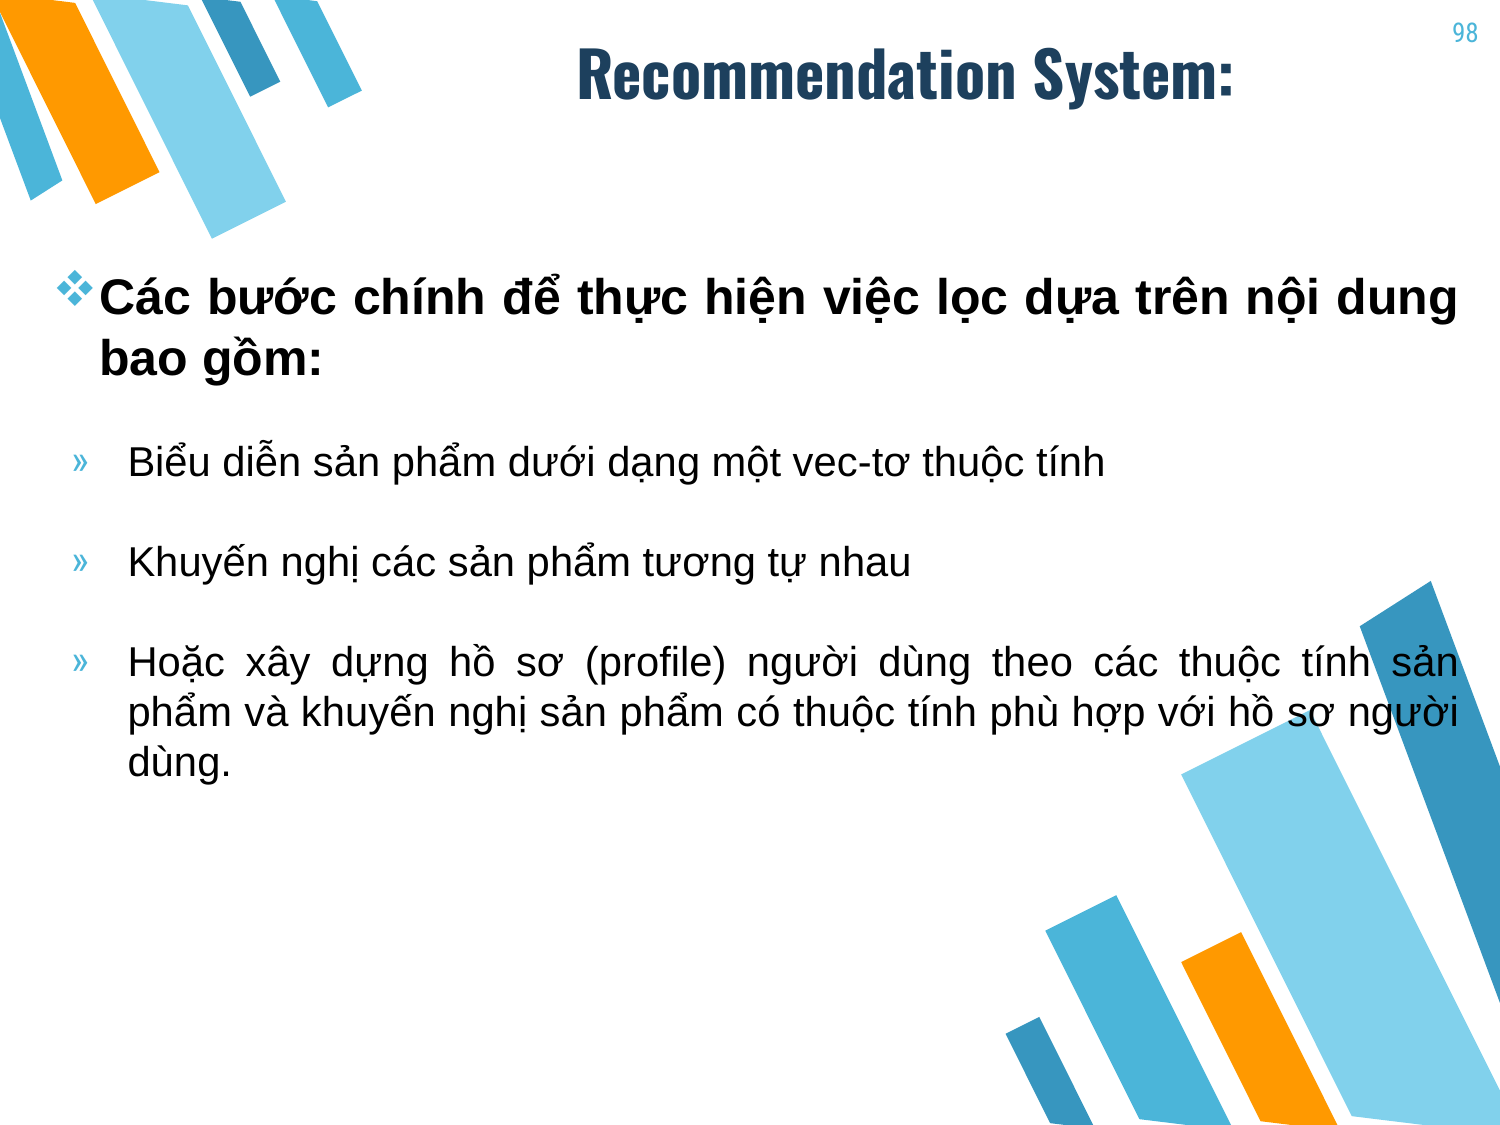

# Recommendation System:
98
Các bước chính để thực hiện việc lọc dựa trên nội dung bao gồm:
Biểu diễn sản phẩm dưới dạng một vec-tơ thuộc tính
Khuyến nghị các sản phẩm tương tự nhau
Hoặc xây dựng hồ sơ (profile) người dùng theo các thuộc tính sản phẩm và khuyến nghị sản phẩm có thuộc tính phù hợp với hồ sơ người dùng.